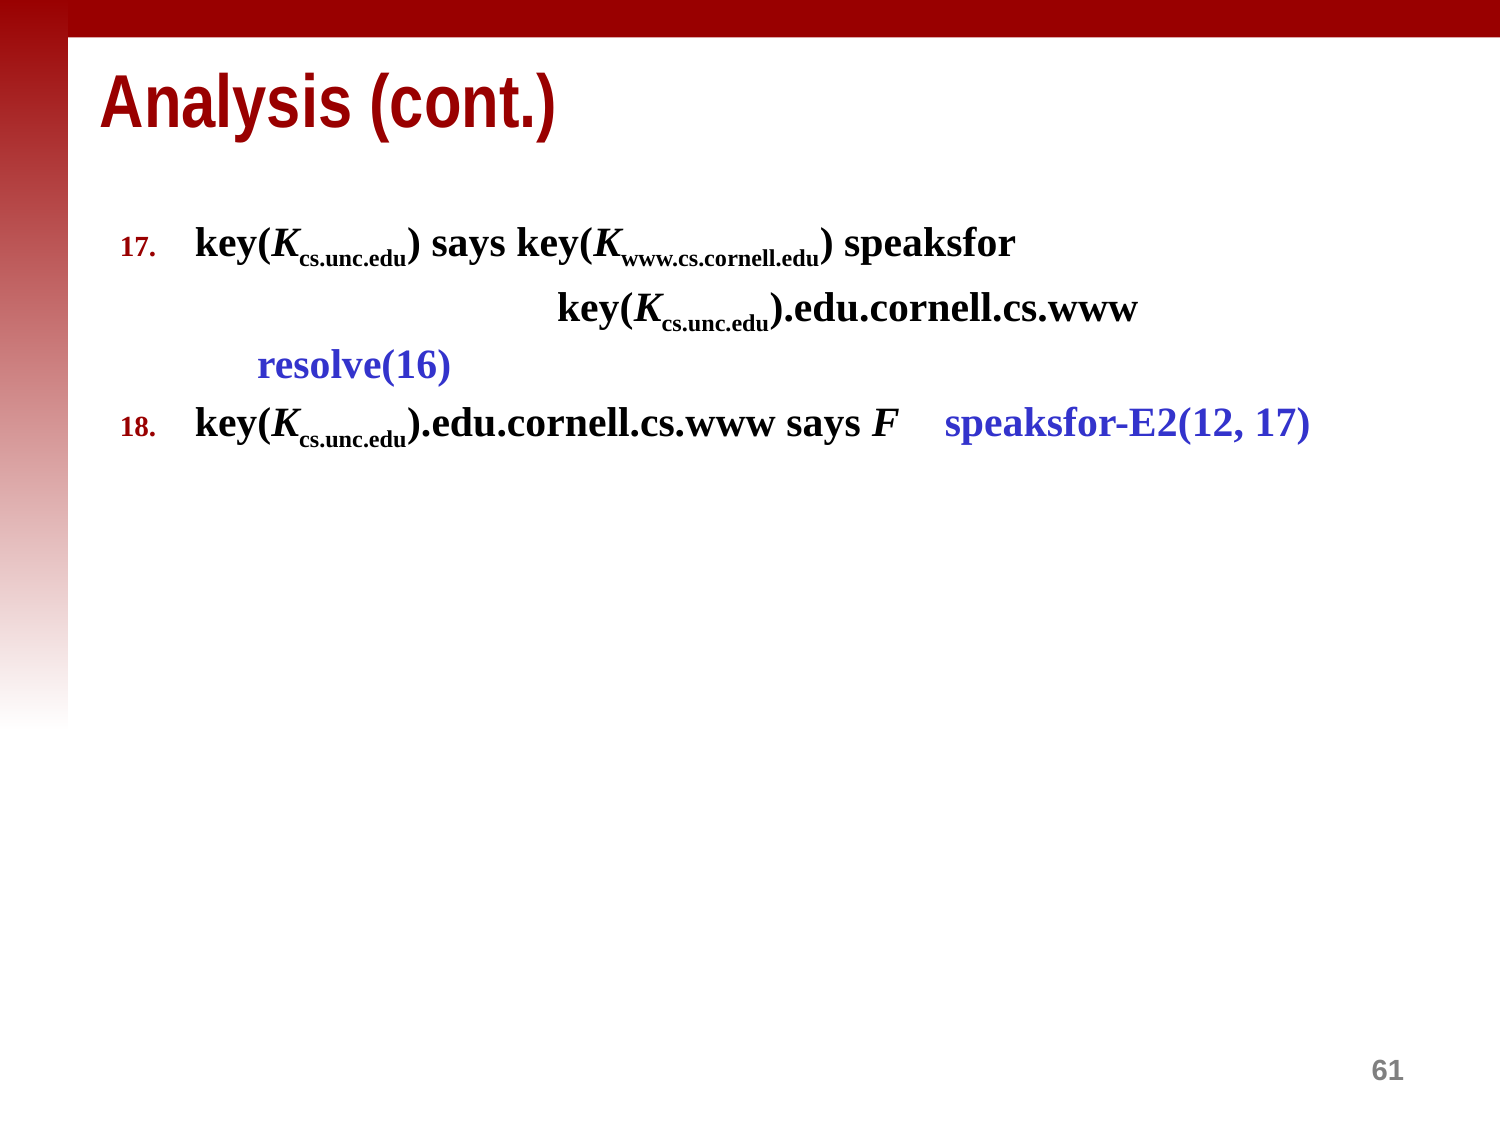

# Analysis (cont.)
key(Kcs.unc.edu) says key(Kwww.cs.cornell.edu) speaksfor
			key(Kcs.unc.edu).edu.cornell.cs.www	                resolve(16)
key(Kcs.unc.edu).edu.cornell.cs.www says F	speaksfor-E2(12, 17)